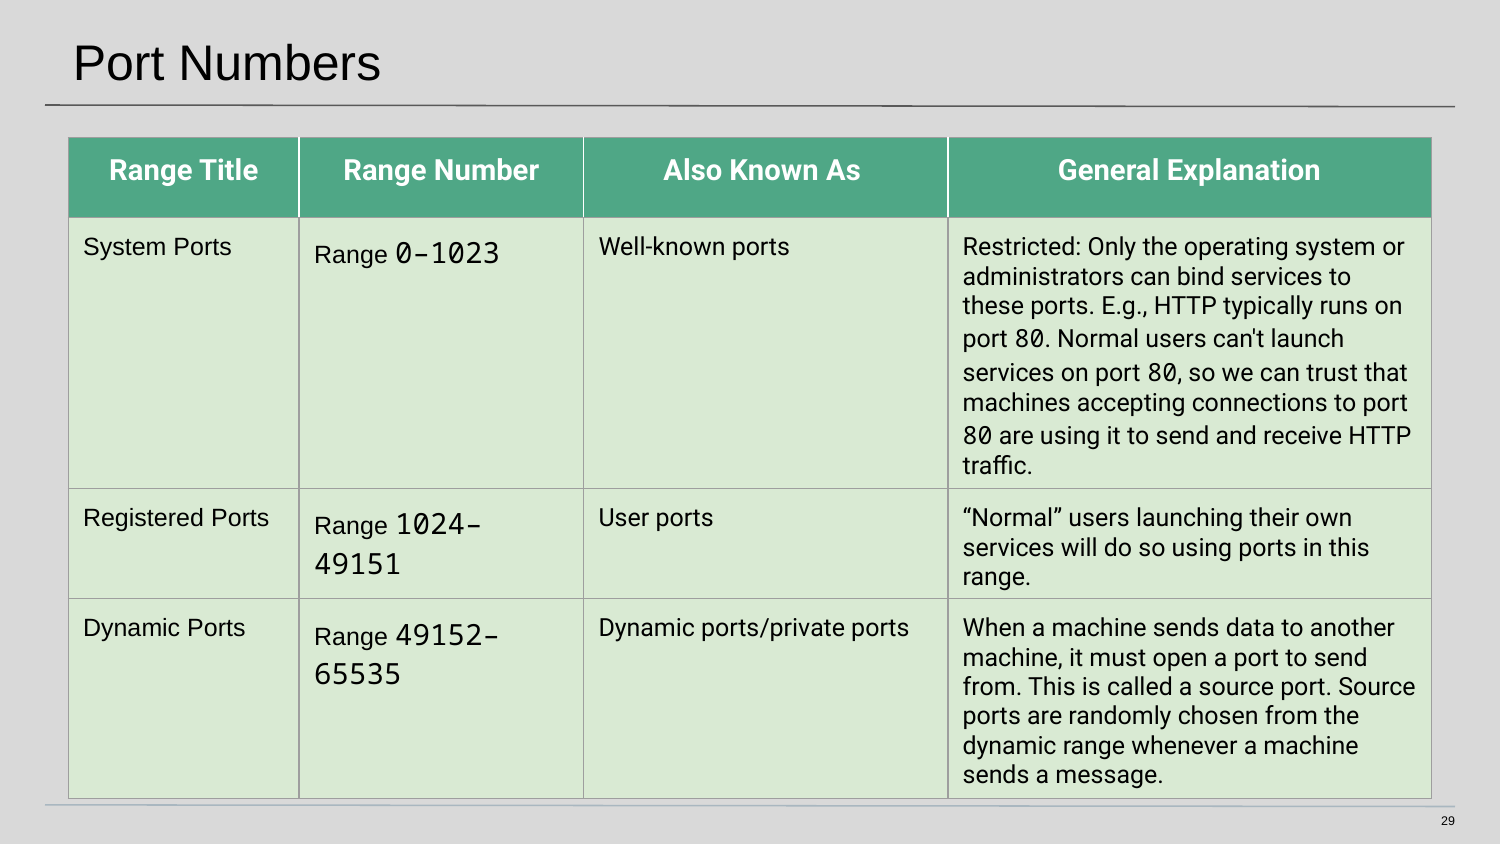

# Port Numbers
| Range Title | Range Number | Also Known As | General Explanation |  |
| --- | --- | --- | --- | --- |
| System Ports | Range 0–1023 | Well-known ports | Restricted: Only the operating system or administrators can bind services to these ports. E.g., HTTP typically runs on port 80. Normal users can't launch services on port 80, so we can trust that machines accepting connections to port 80 are using it to send and receive HTTP traffic. |  |
| Registered Ports | Range 1024–49151 | User ports | “Normal” users launching their own services will do so using ports in this range. |  |
| Dynamic Ports | Range 49152–65535 | Dynamic ports/private ports | When a machine sends data to another machine, it must open a port to send from. This is called a source port. Source ports are randomly chosen from the dynamic range whenever a machine sends a message. |  |
29